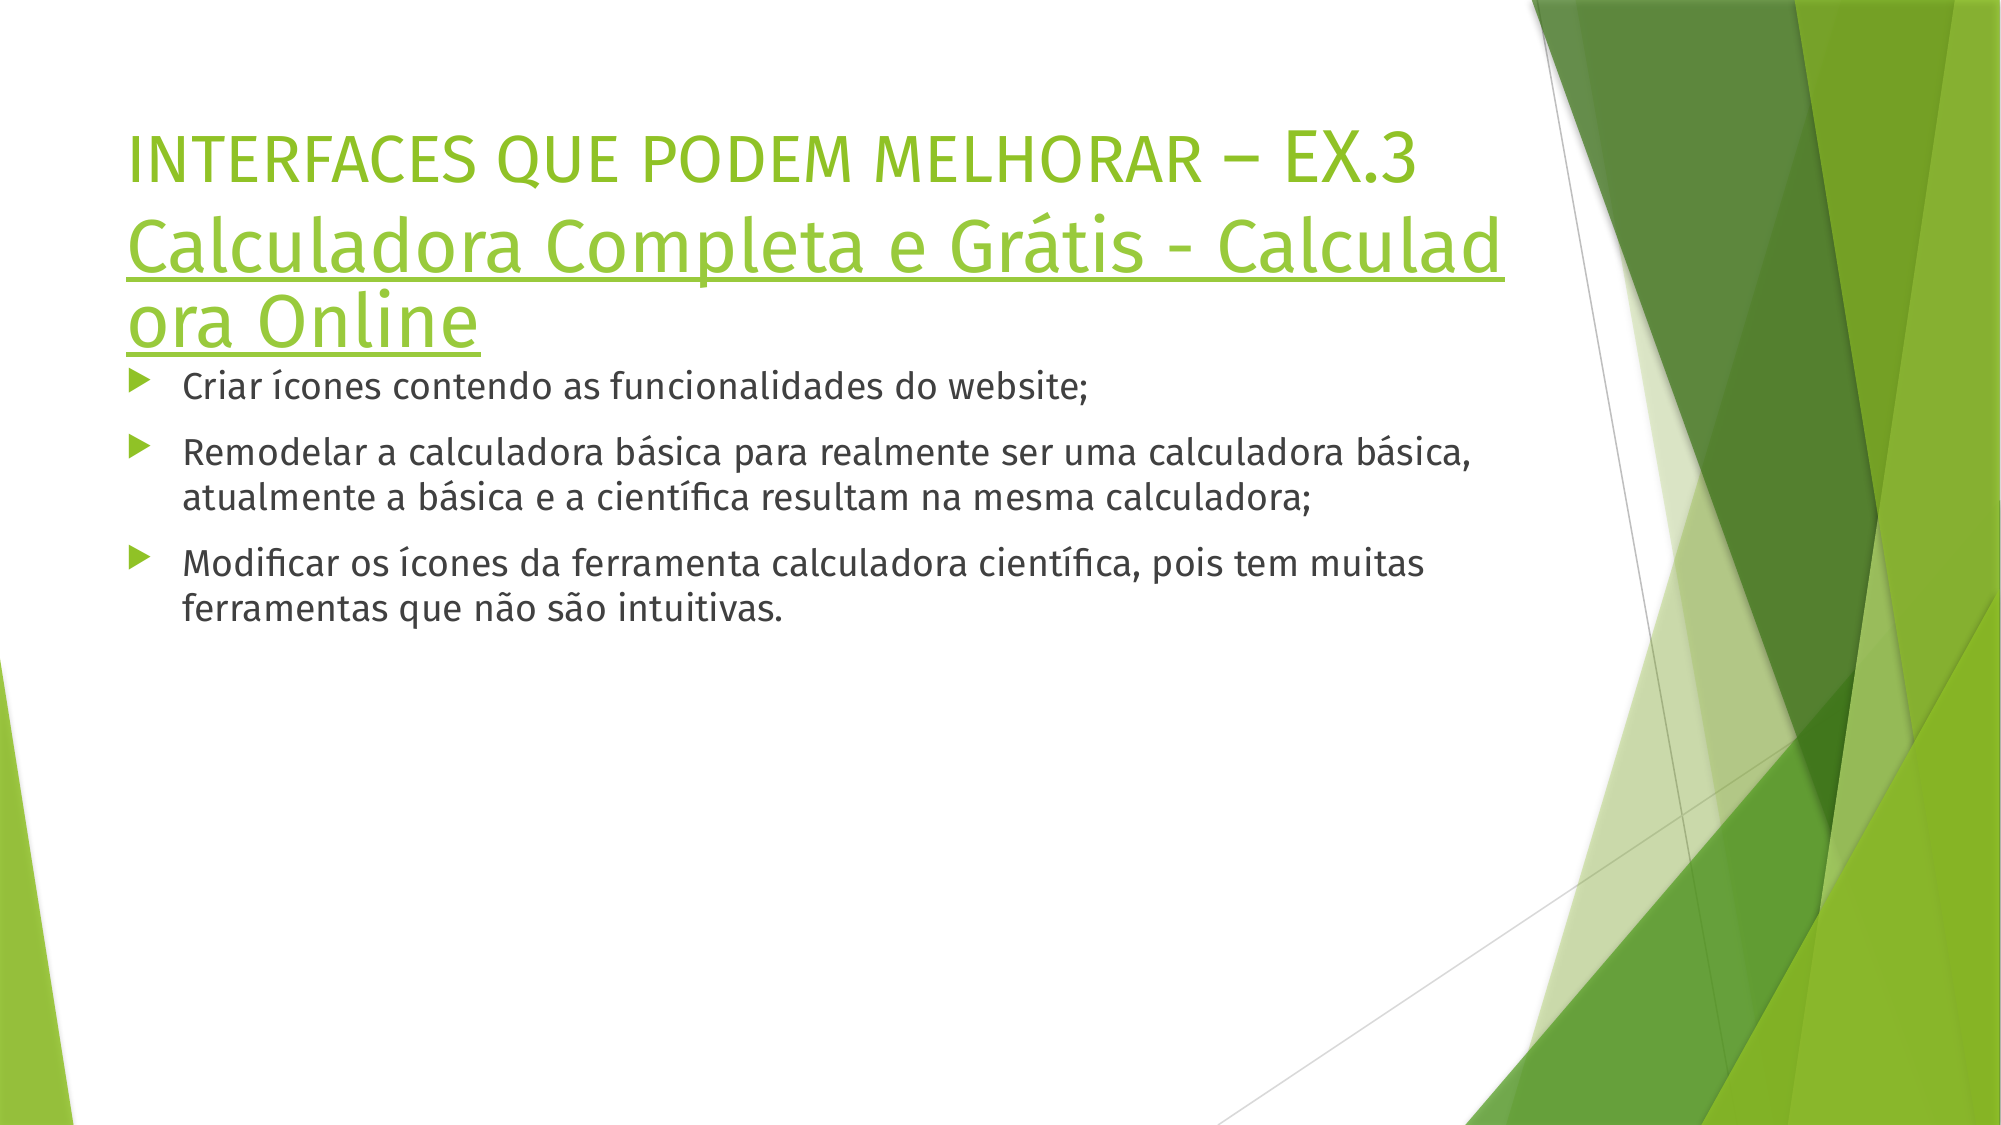

# INTERFACES QUE PODEM MELHORAR – EX.3 Calculadora Completa e Grátis - Calculadora Online
Criar ícones contendo as funcionalidades do website;
Remodelar a calculadora básica para realmente ser uma calculadora básica, atualmente a básica e a científica resultam na mesma calculadora;
Modificar os ícones da ferramenta calculadora científica, pois tem muitas ferramentas que não são intuitivas.